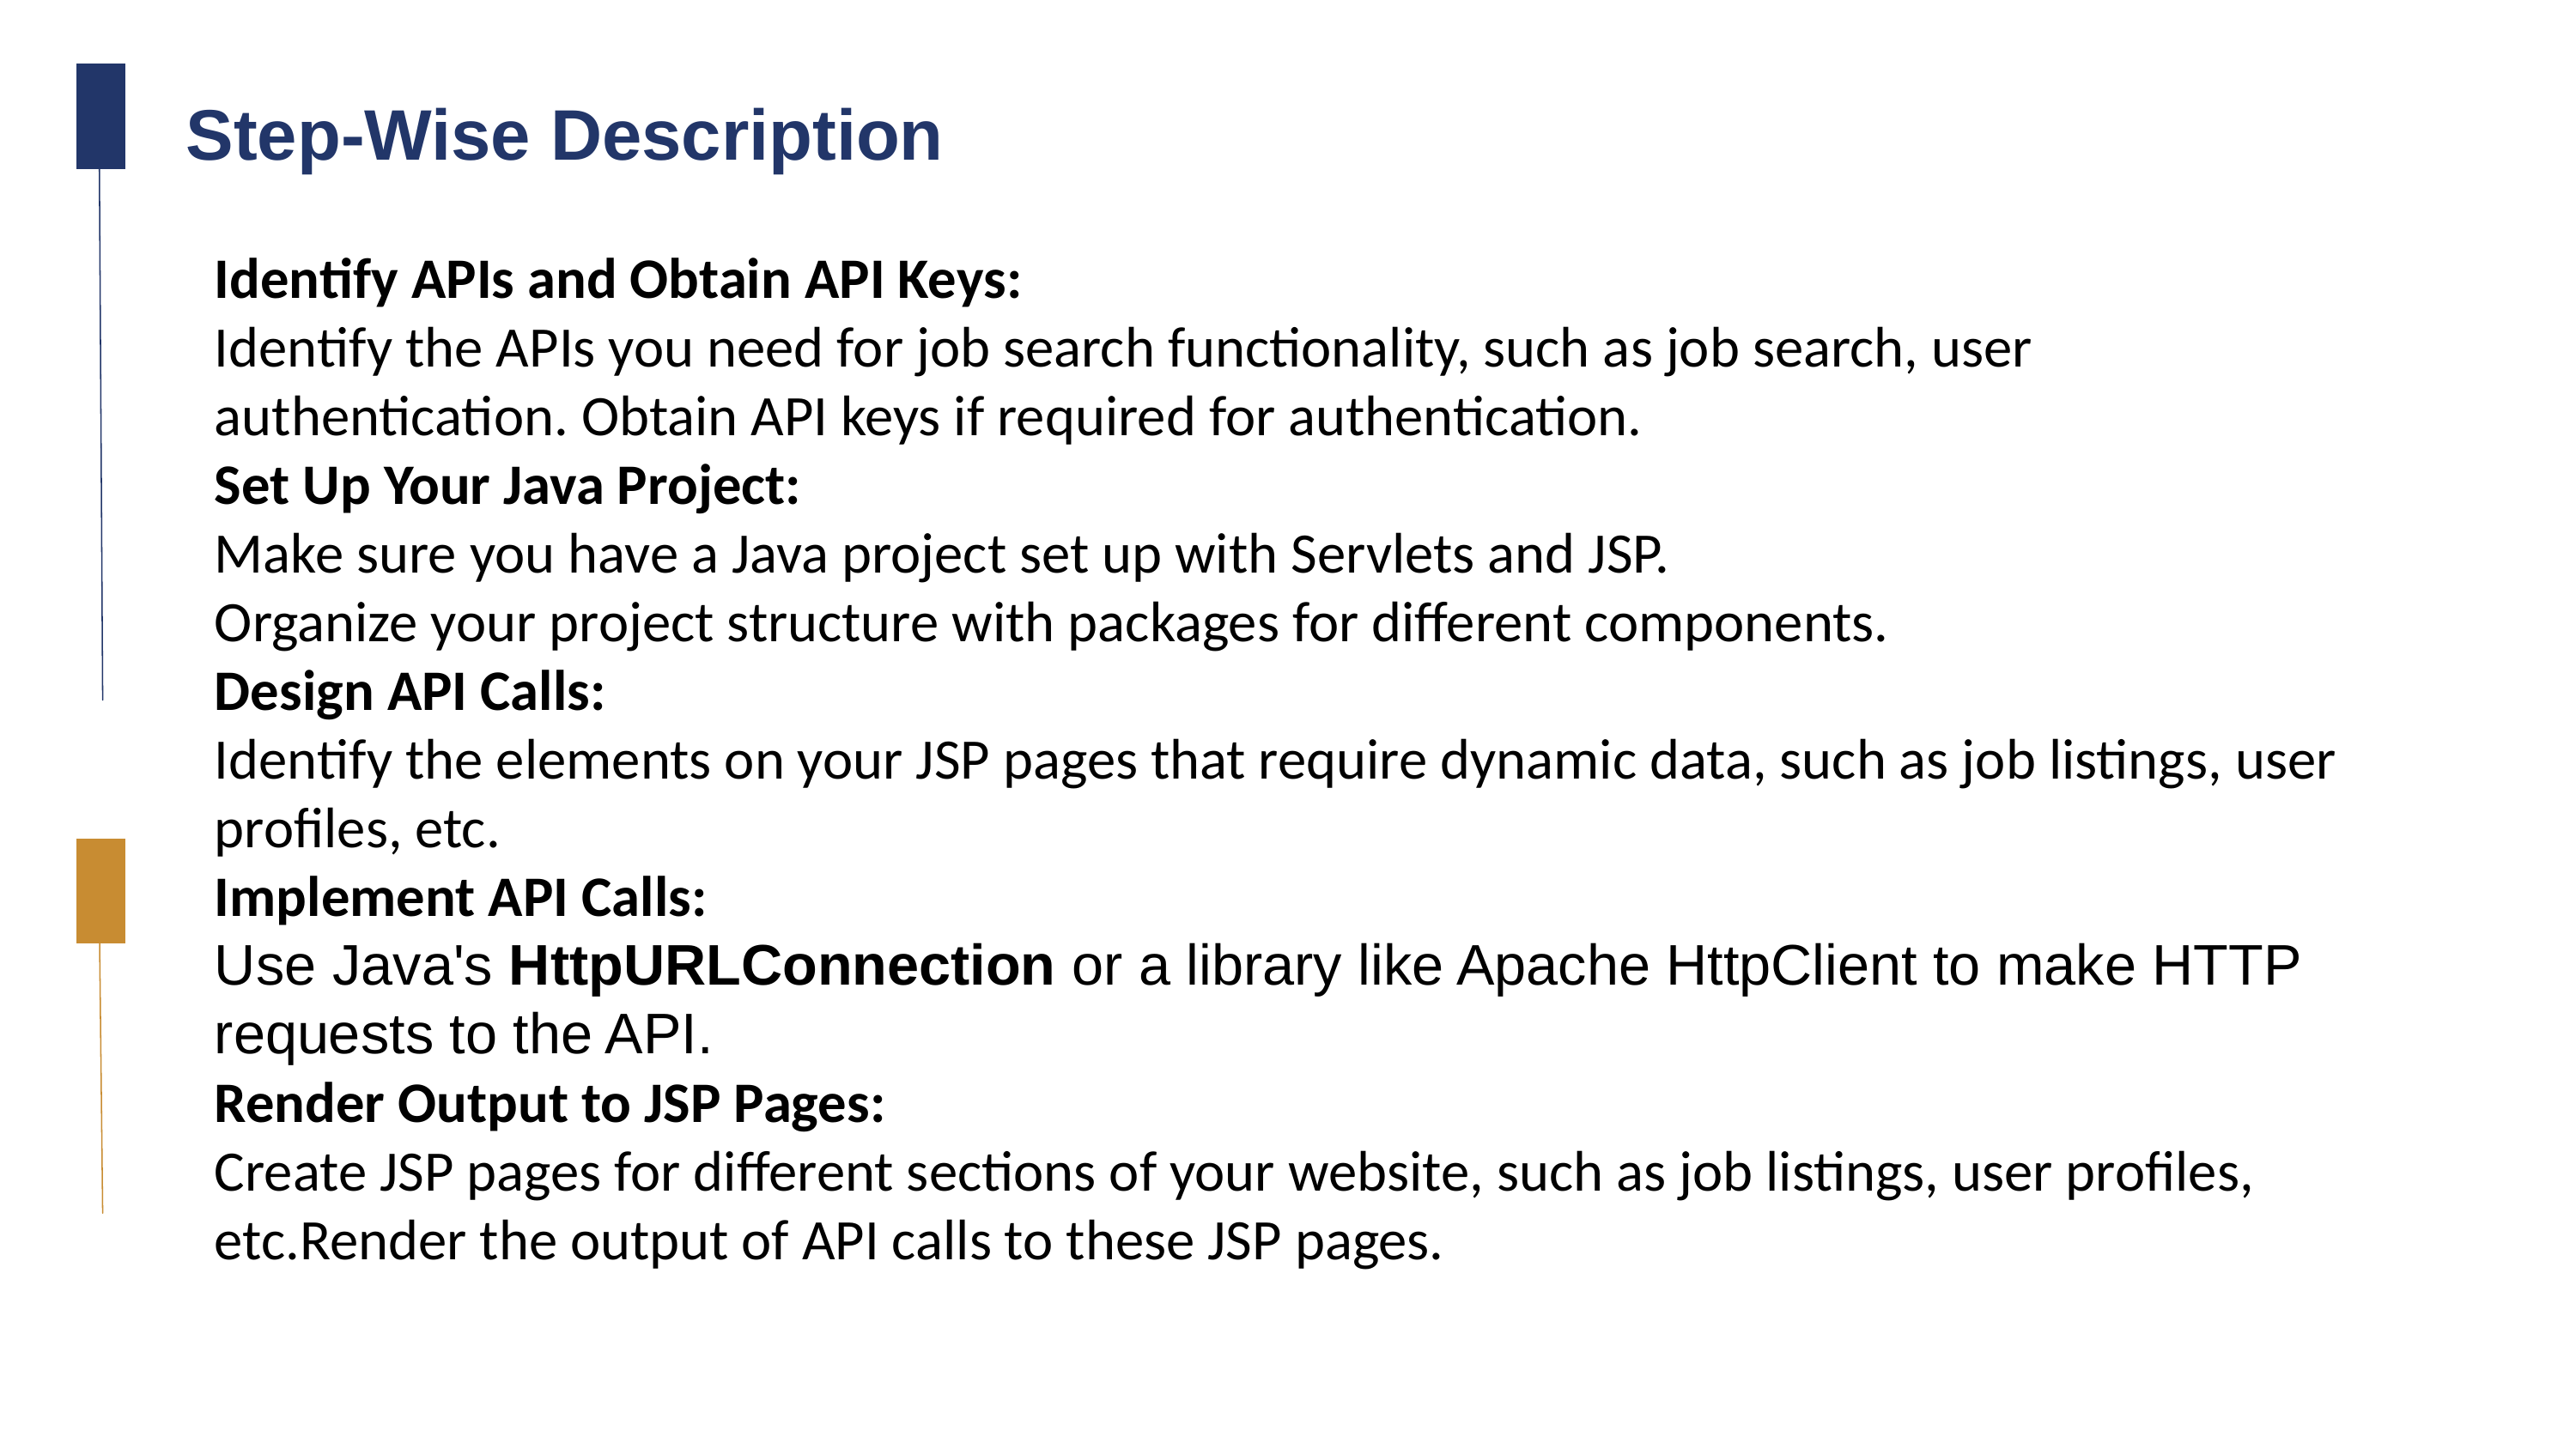

Step-Wise Description
Identify APIs and Obtain API Keys:
Identify the APIs you need for job search functionality, such as job search, user authentication. Obtain API keys if required for authentication.
Set Up Your Java Project:
Make sure you have a Java project set up with Servlets and JSP.
Organize your project structure with packages for different components.
Design API Calls:
Identify the elements on your JSP pages that require dynamic data, such as job listings, user profiles, etc.
Implement API Calls:
Use Java's HttpURLConnection or a library like Apache HttpClient to make HTTP requests to the API.
Render Output to JSP Pages:
Create JSP pages for different sections of your website, such as job listings, user profiles, etc.Render the output of API calls to these JSP pages.